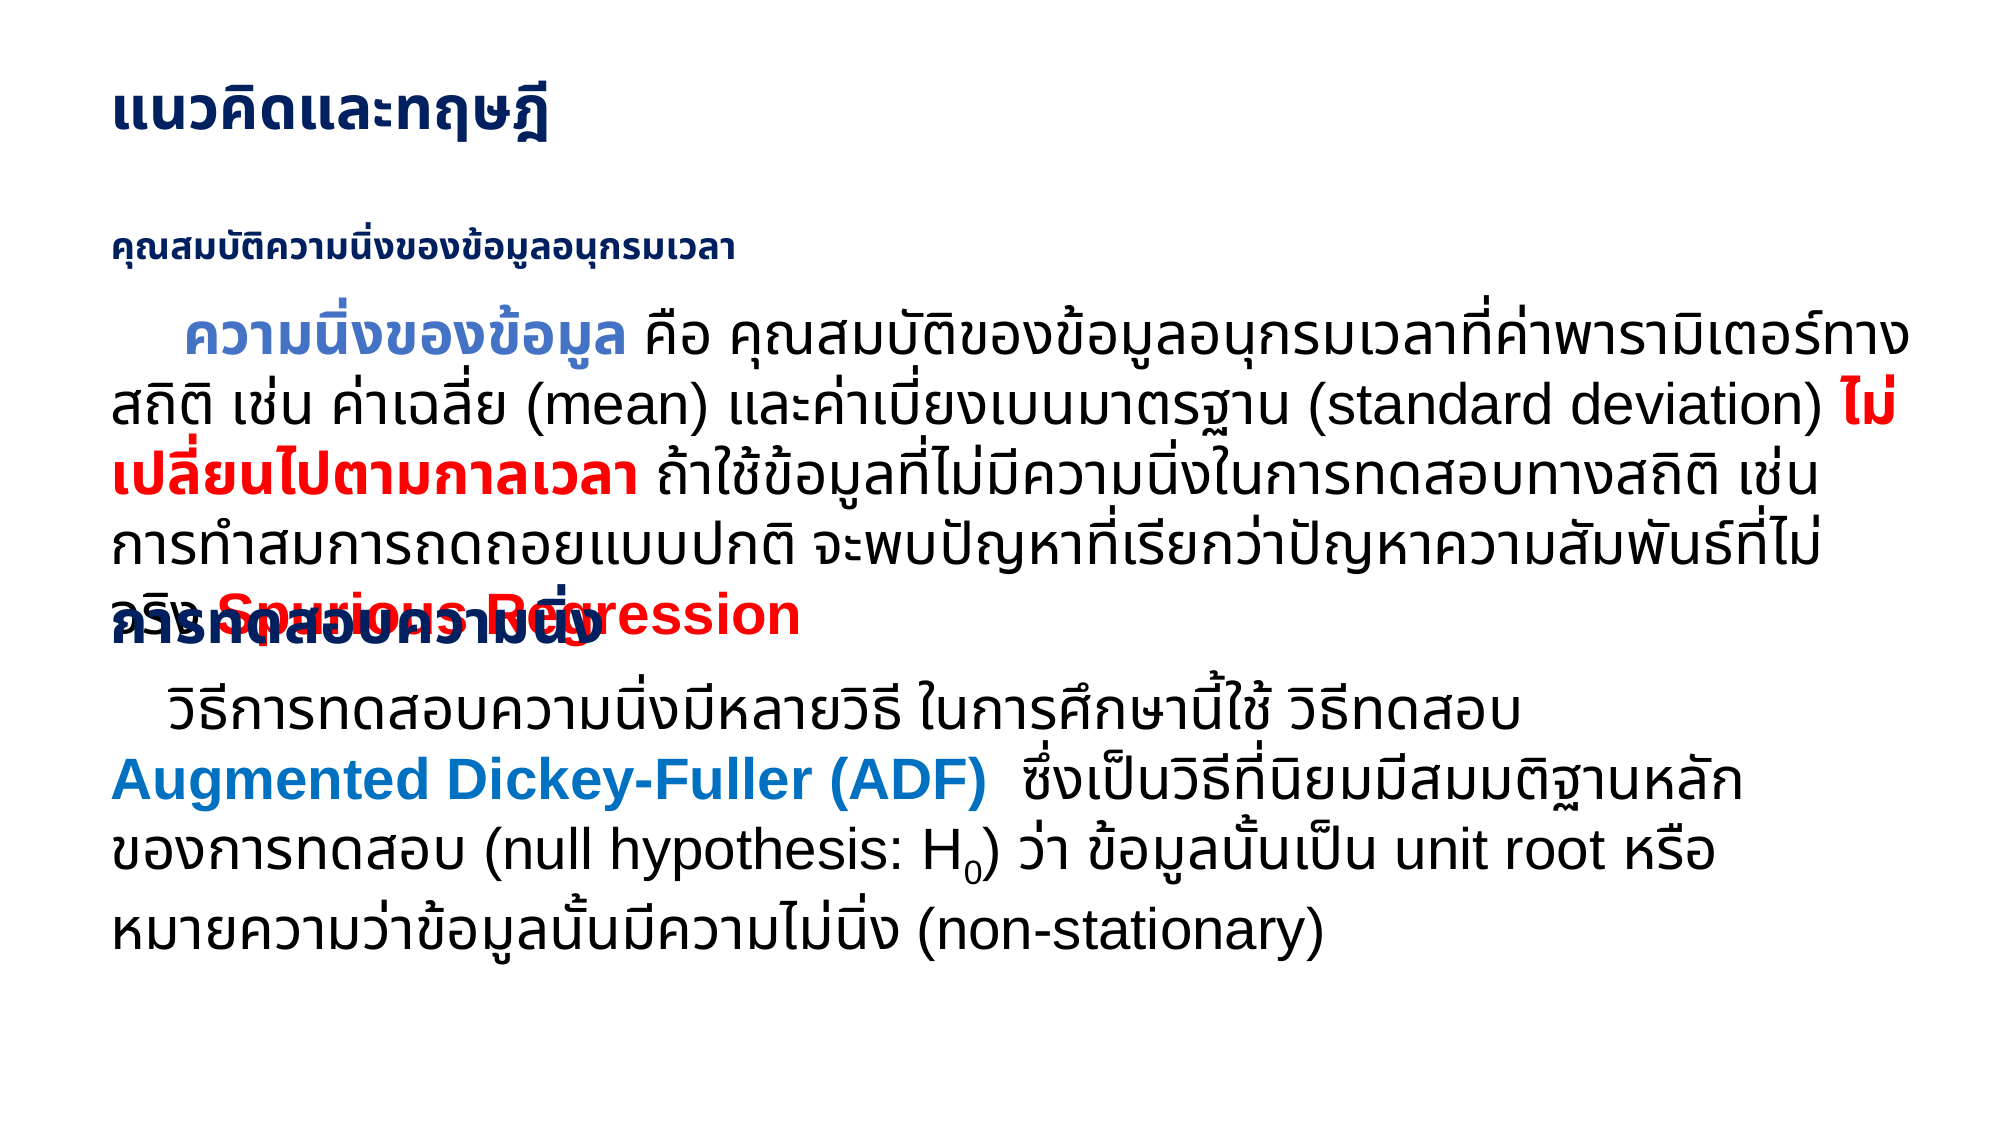

# แนวคิดและทฤษฎี
คุณสมบัติความนิ่งของข้อมูลอนุกรมเวลา
ความนิ่งของข้อมูล คือ คุณสมบัติของข้อมูลอนุกรมเวลาที่ค่าพารามิเตอร์ทางสถิติ เช่น ค่าเฉลี่ย (mean) และค่าเบี่ยงเบนมาตรฐาน (standard deviation) ไม่เปลี่ยนไปตามกาลเวลา ถ้าใช้ข้อมูลที่ไม่มีความนิ่งในการทดสอบทางสถิติ เช่น การทำสมการถดถอยแบบปกติ จะพบปัญหาที่เรียกว่าปัญหาความสัมพันธ์ที่ไม่จริง Spurious Regression
การทดสอบความนิ่ง
วิธีการทดสอบความนิ่งมีหลายวิธี ในการศึกษานี้ใช้ วิธีทดสอบ Augmented Dickey-Fuller (ADF)  ซึ่งเป็นวิธีที่นิยมมีสมมติฐานหลักของการทดสอบ (null hypothesis: H0) ว่า ข้อมูลนั้นเป็น unit root หรือหมายความว่าข้อมูลนั้นมีความไม่นิ่ง (non-stationary)